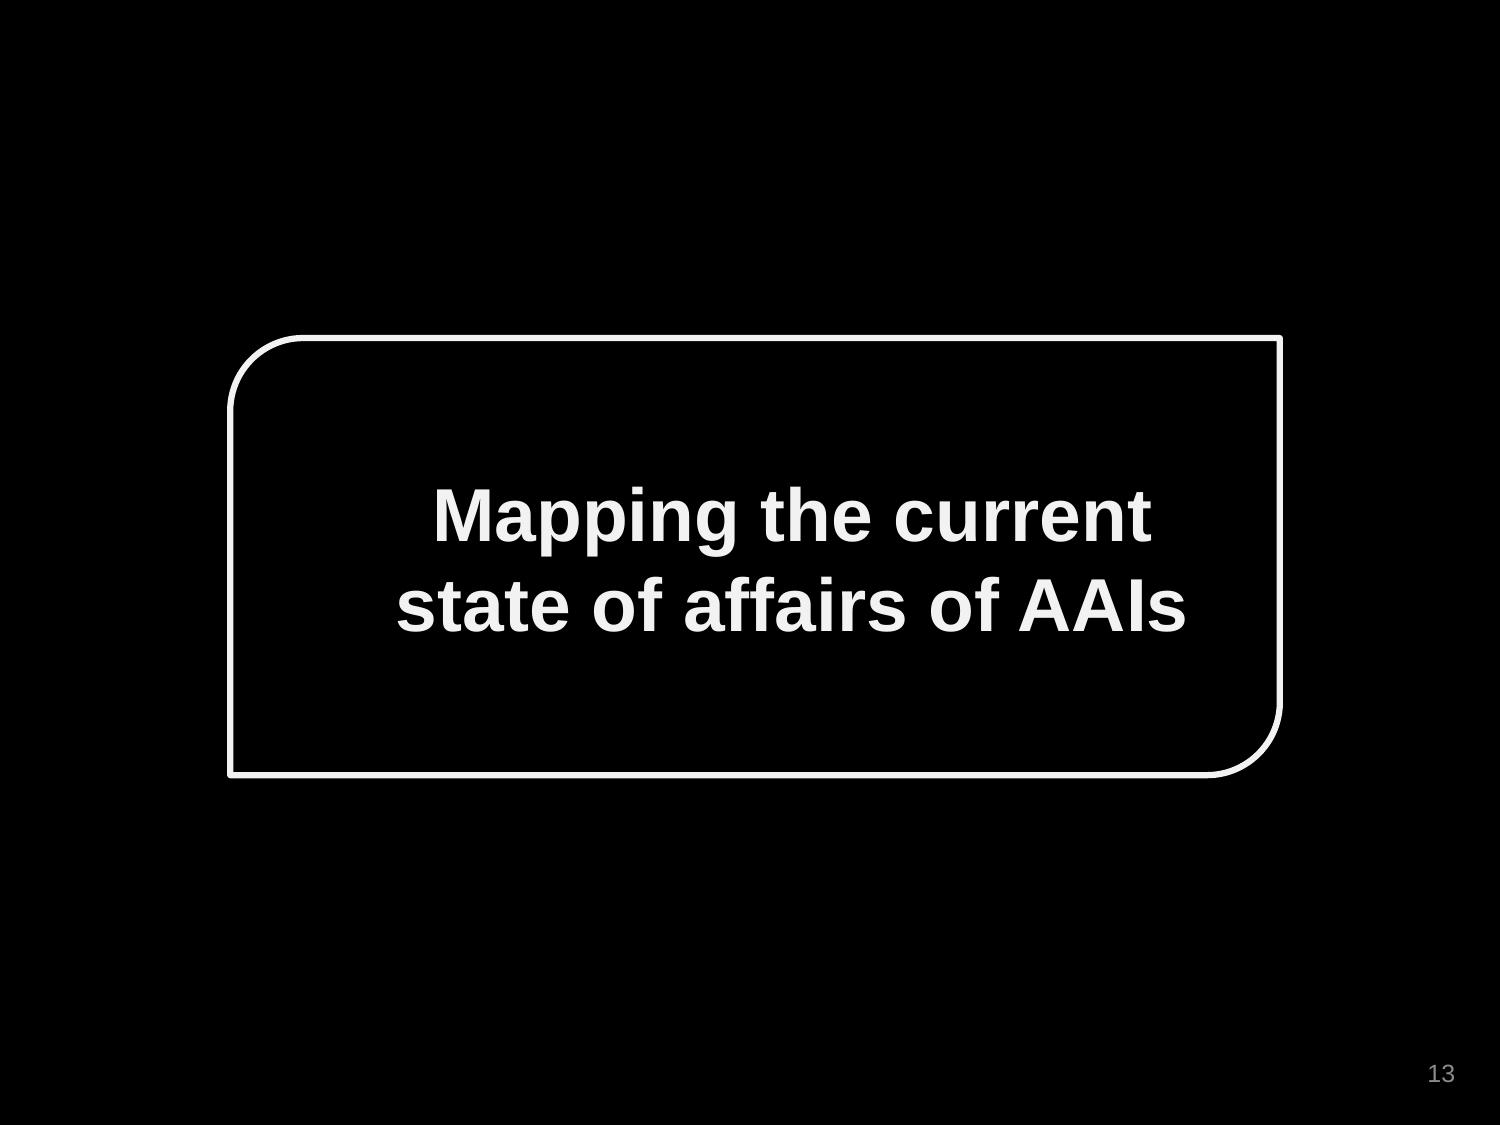

Mapping the current state of affairs of AAIs
13